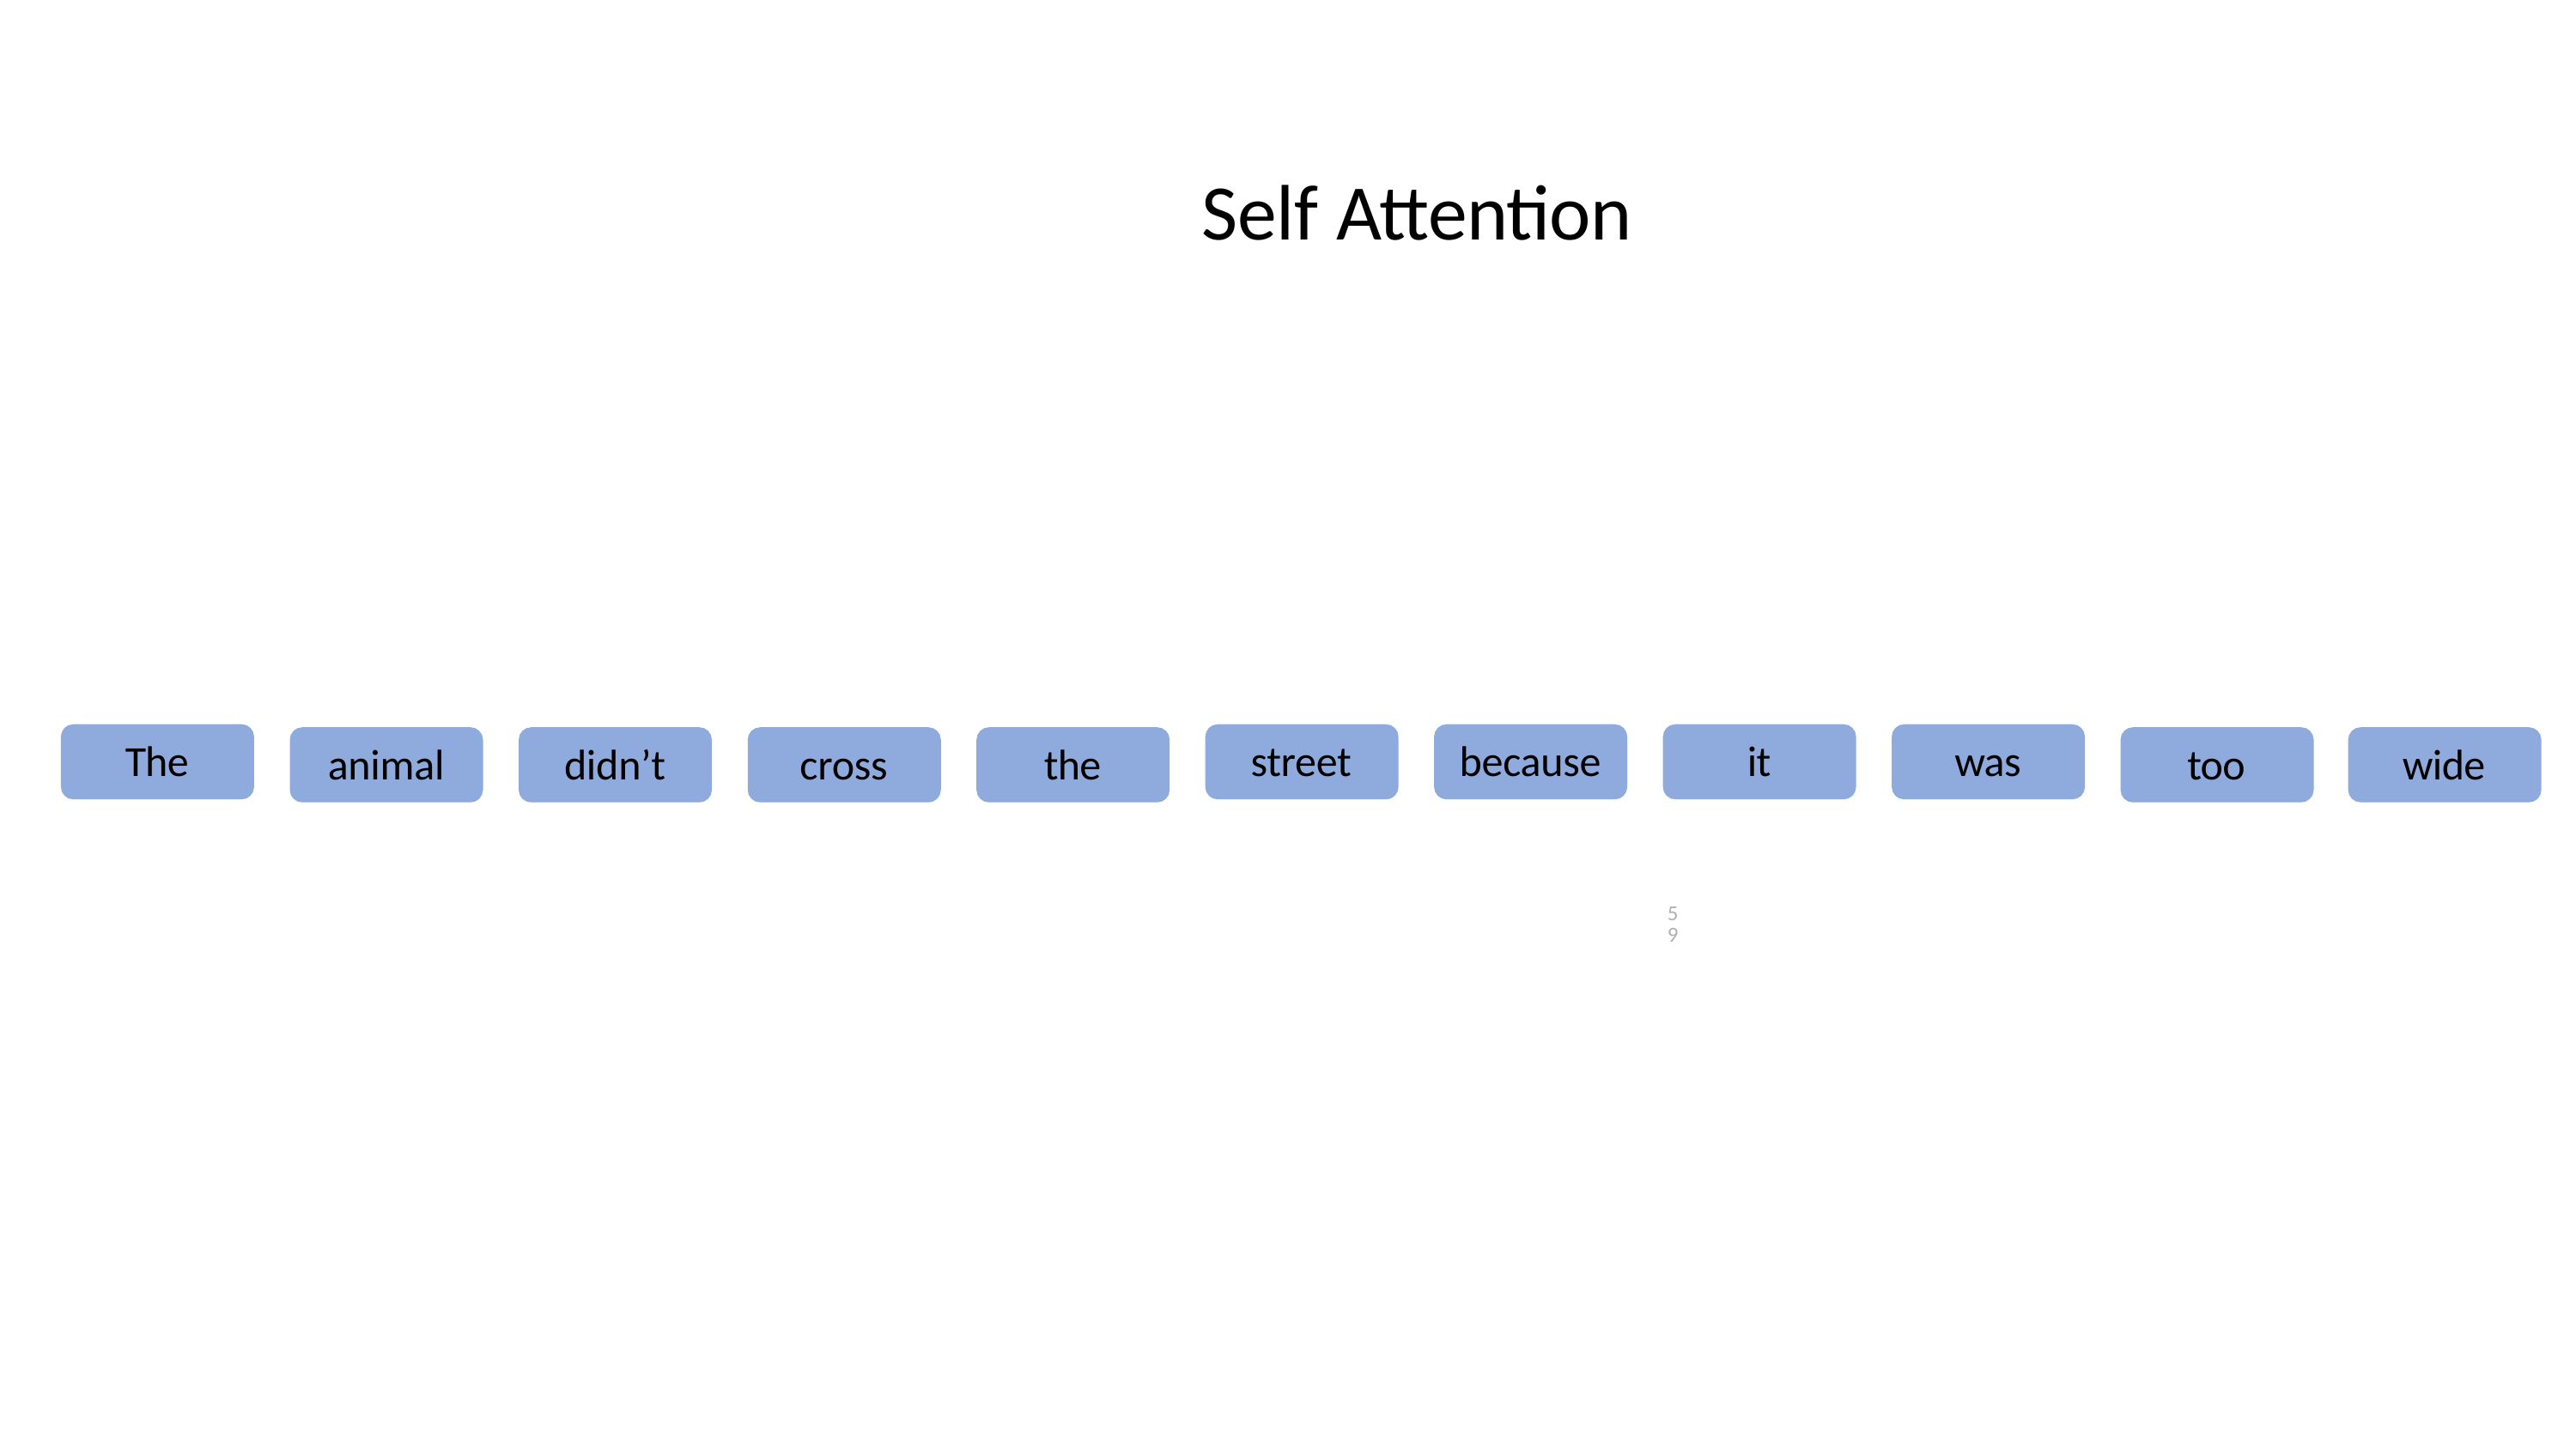

# Self Attention

The
street
because
it
was
animal
didn’t
cross
the
too
wide
59